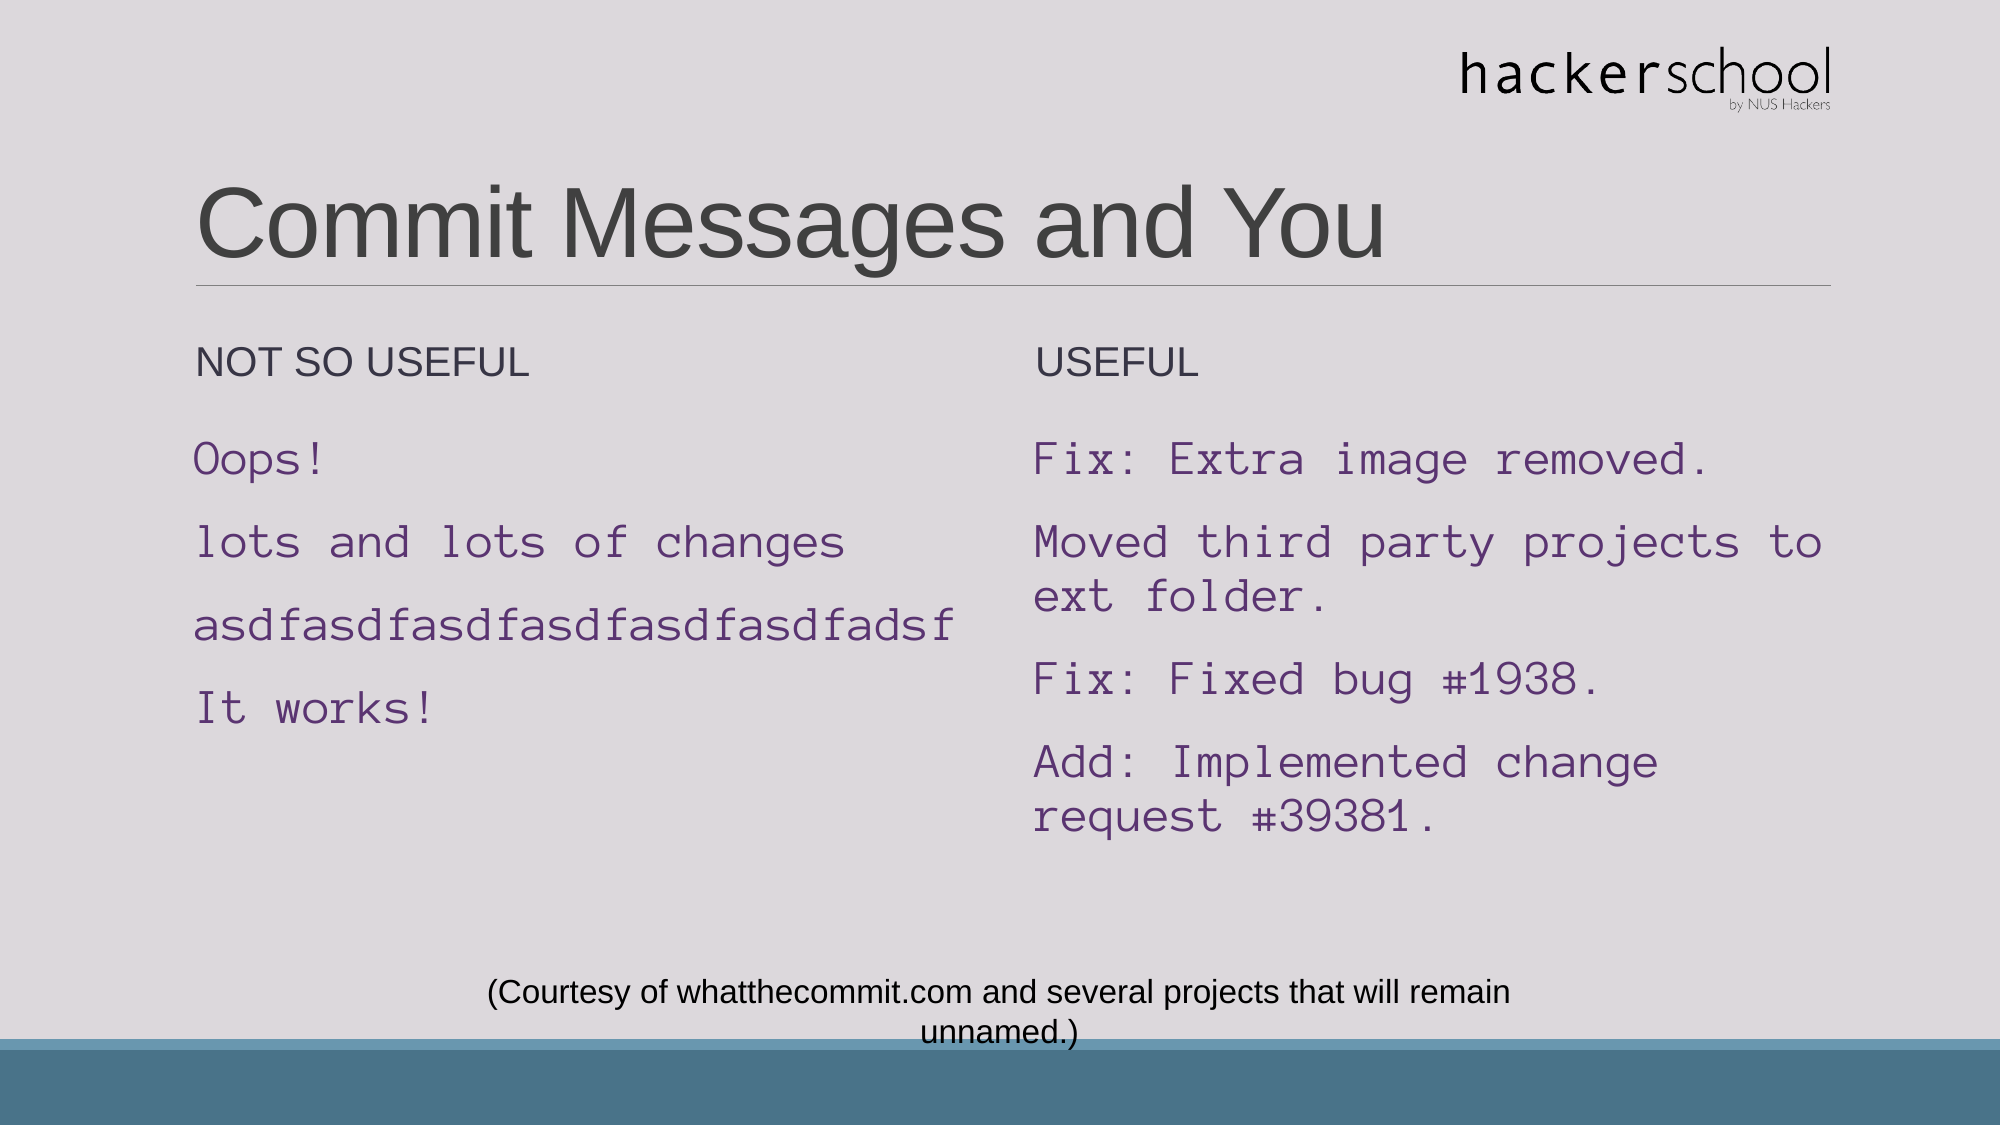

# Commit Messages and You
Not so useful
useful
Oops!
lots and lots of changes
asdfasdfasdfasdfasdfasdfadsf
It works!
Fix: Extra image removed.
Moved third party projects to ext folder.
Fix: Fixed bug #1938.
Add: Implemented change request #39381.
(Courtesy of whatthecommit.com and several projects that will remain unnamed.)